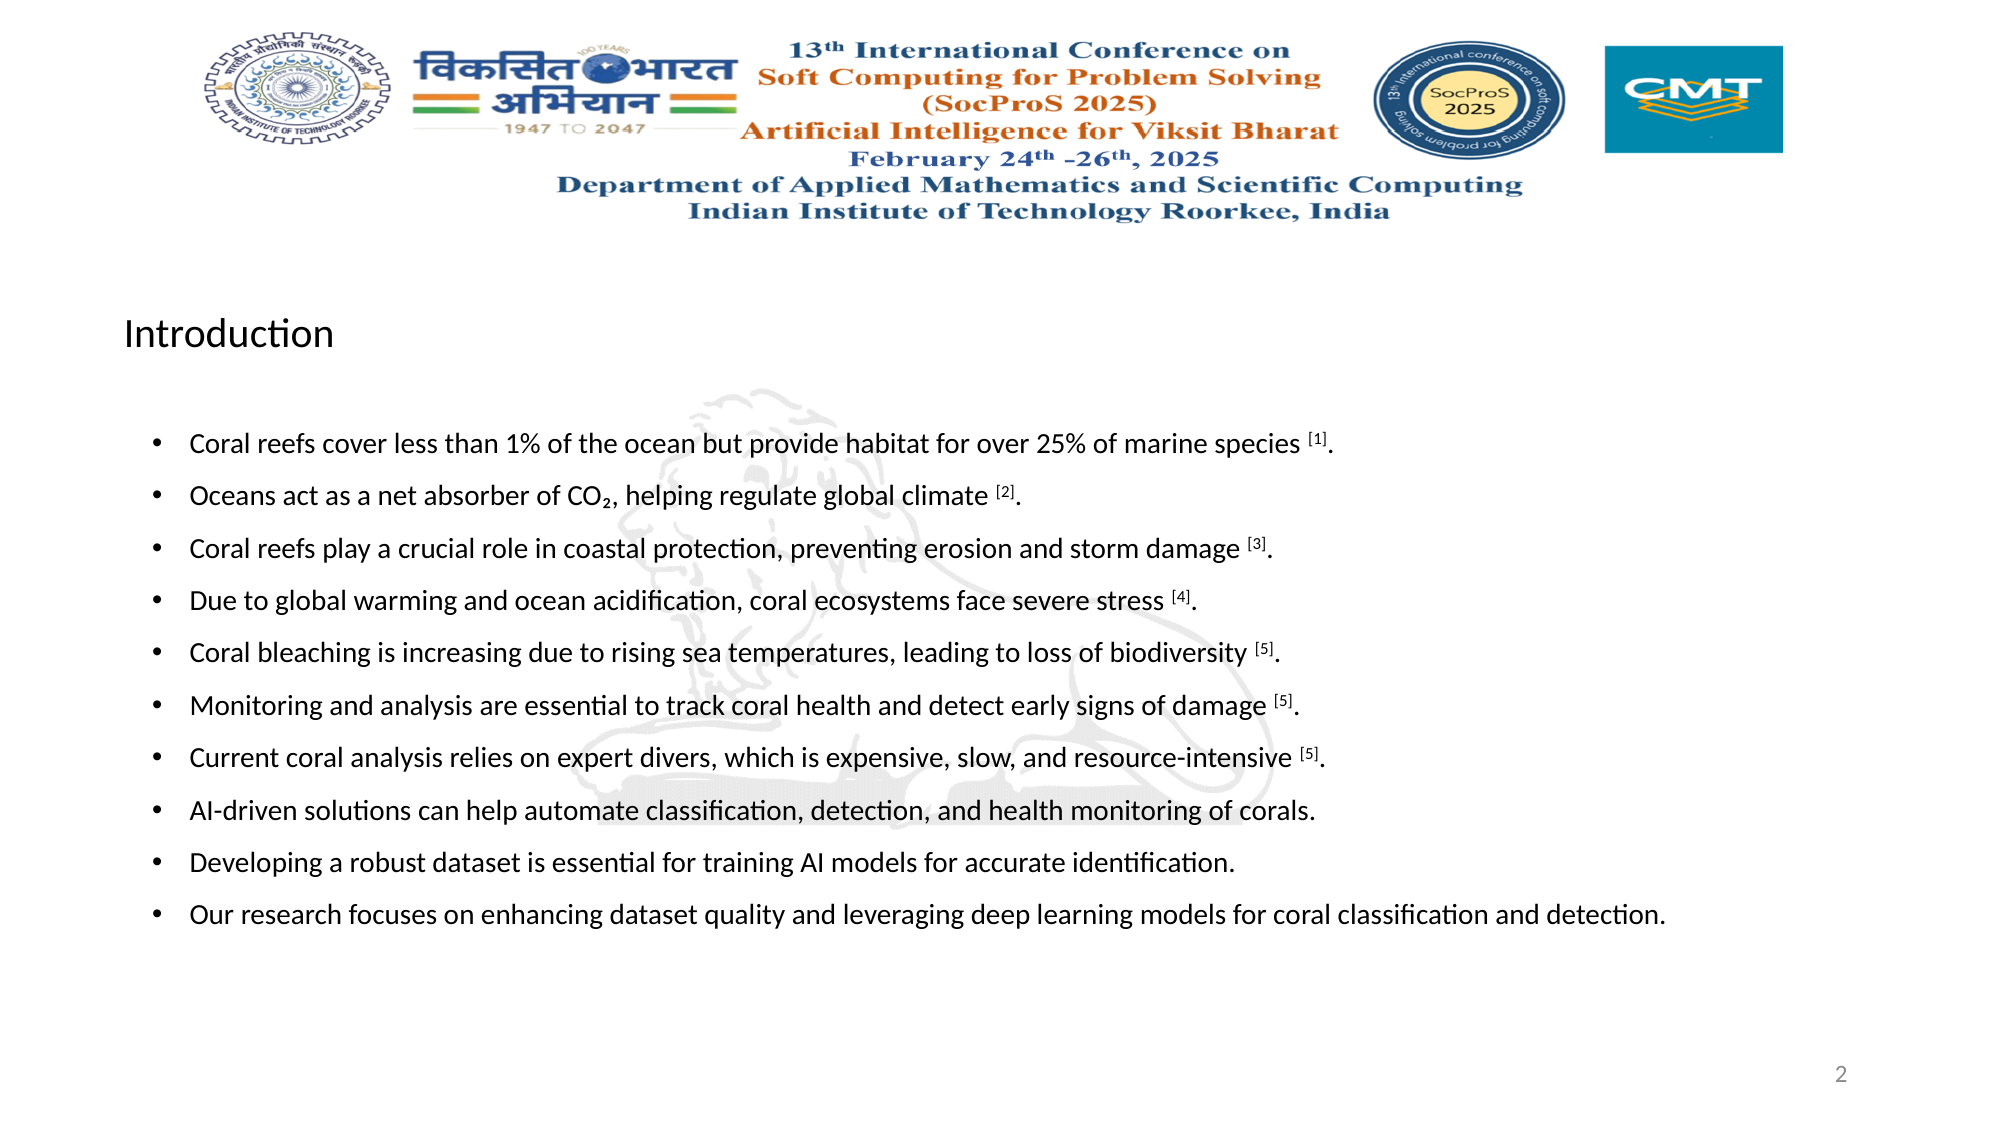

# Introduction

Coral reefs cover less than 1% of the ocean but provide habitat for over 25% of marine species [1].
Oceans act as a net absorber of CO₂, helping regulate global climate [2].
Coral reefs play a crucial role in coastal protection, preventing erosion and storm damage [3].
Due to global warming and ocean acidification, coral ecosystems face severe stress [4].
Coral bleaching is increasing due to rising sea temperatures, leading to loss of biodiversity [5].
Monitoring and analysis are essential to track coral health and detect early signs of damage [5].
Current coral analysis relies on expert divers, which is expensive, slow, and resource-intensive [5].
AI-driven solutions can help automate classification, detection, and health monitoring of corals.
Developing a robust dataset is essential for training AI models for accurate identification.
Our research focuses on enhancing dataset quality and leveraging deep learning models for coral classification and detection.
2